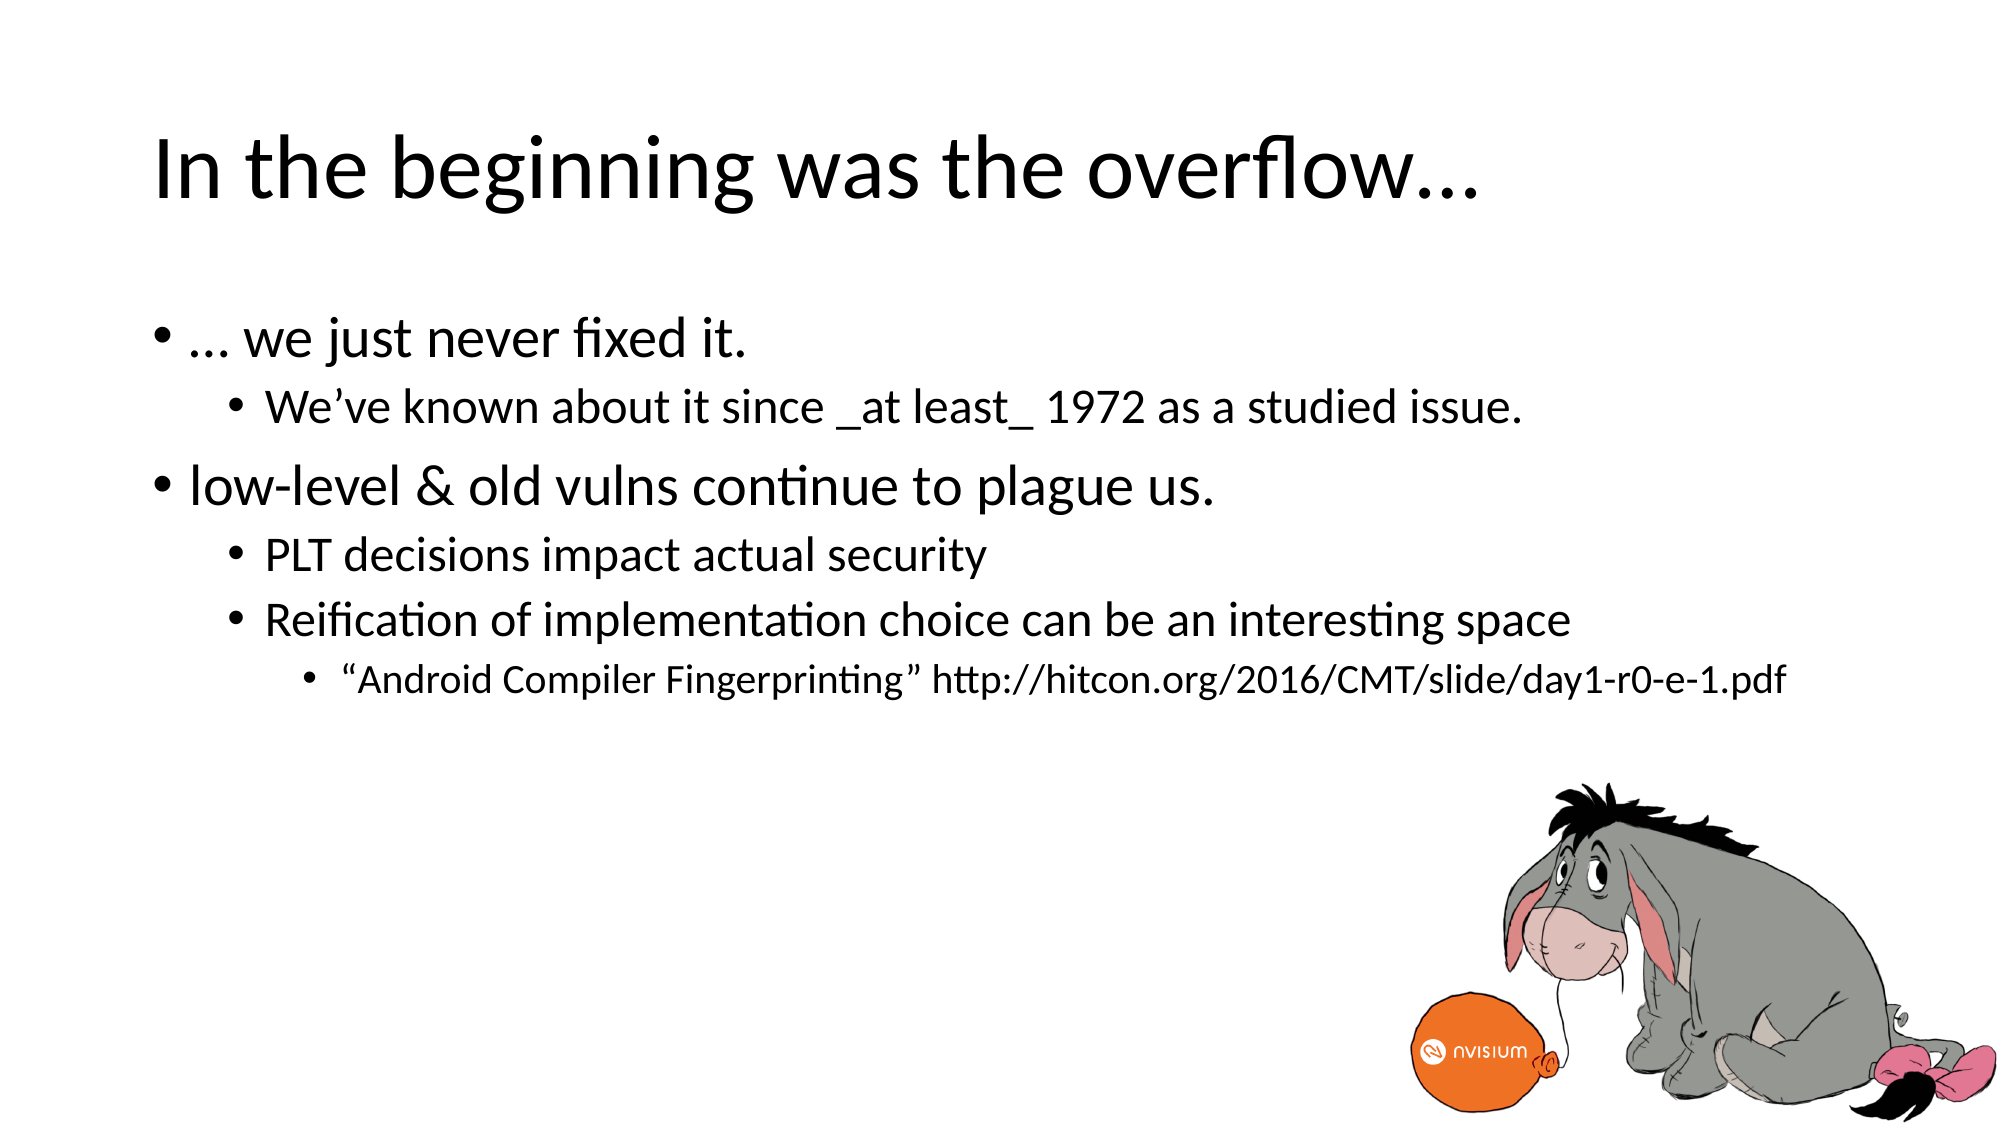

# In the beginning was the overflow…
… we just never fixed it.
We’ve known about it since _at least_ 1972 as a studied issue.
low-level & old vulns continue to plague us.
PLT decisions impact actual security
Reification of implementation choice can be an interesting space
“Android Compiler Fingerprinting” http://hitcon.org/2016/CMT/slide/day1-r0-e-1.pdf